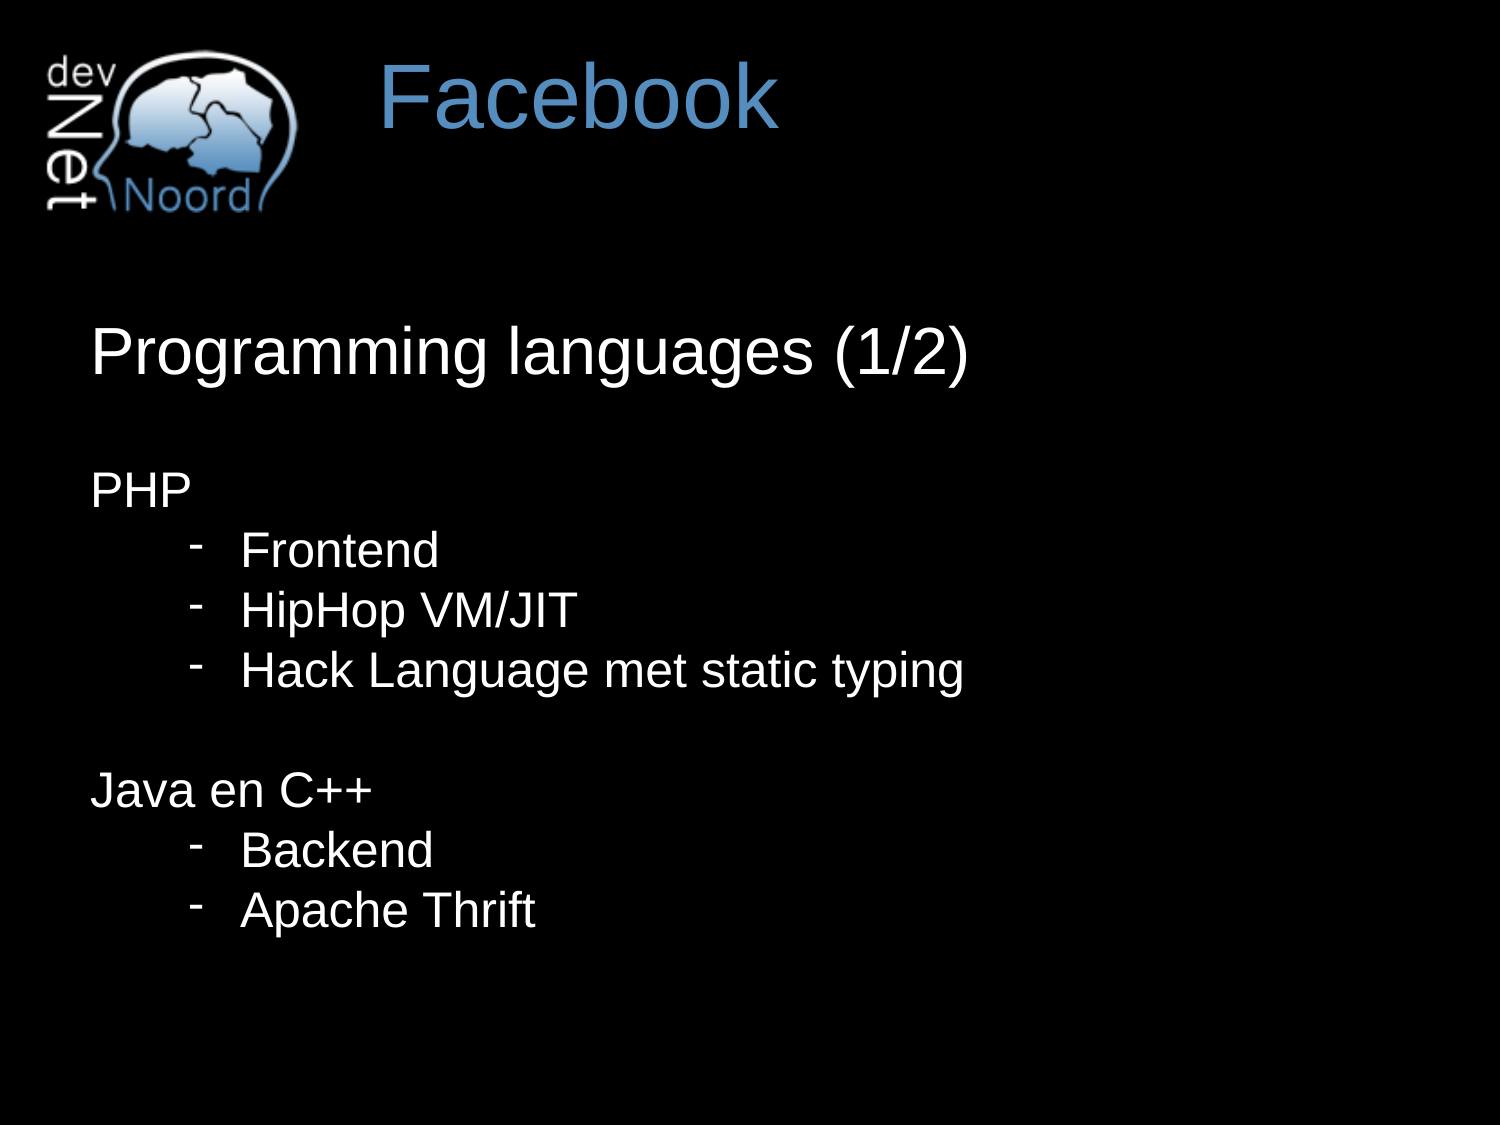

# Facebook
Programming languages (1/2)

PHP
Frontend
HipHop VM/JIT
Hack Language met static typing

Java en C++
Backend
Apache Thrift